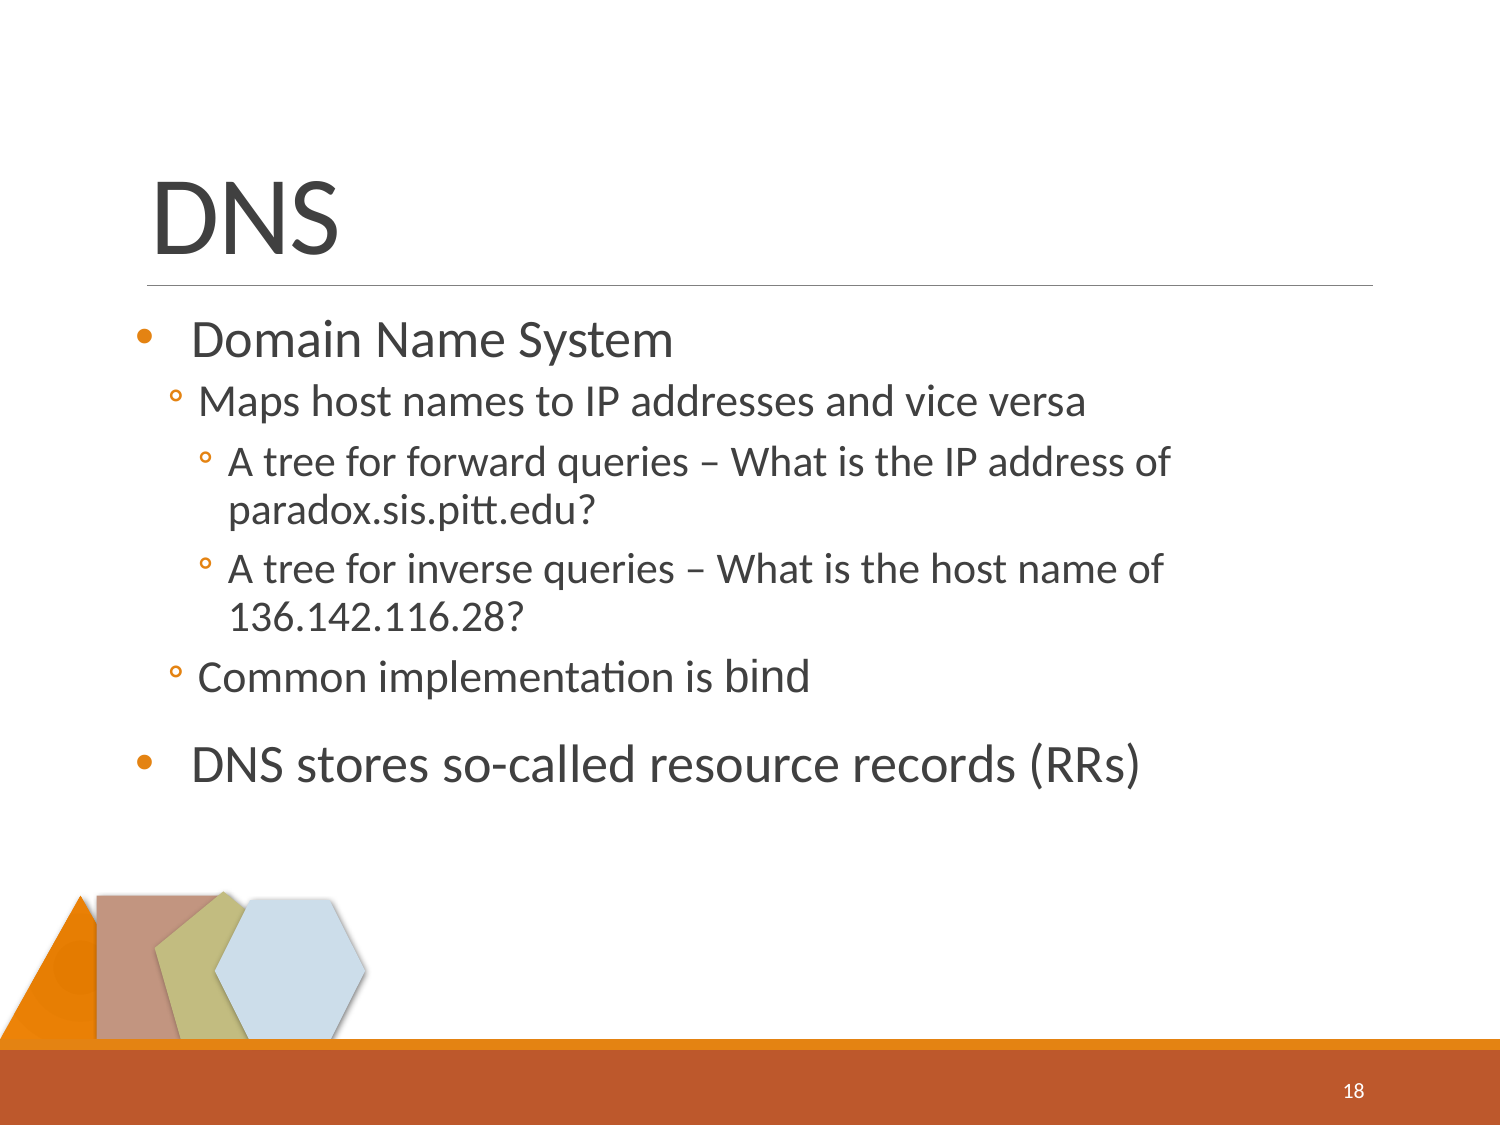

# DNS
Domain Name System
Maps host names to IP addresses and vice versa
A tree for forward queries – What is the IP address of paradox.sis.pitt.edu?
A tree for inverse queries – What is the host name of 136.142.116.28?
Common implementation is bind
DNS stores so-called resource records (RRs)
18